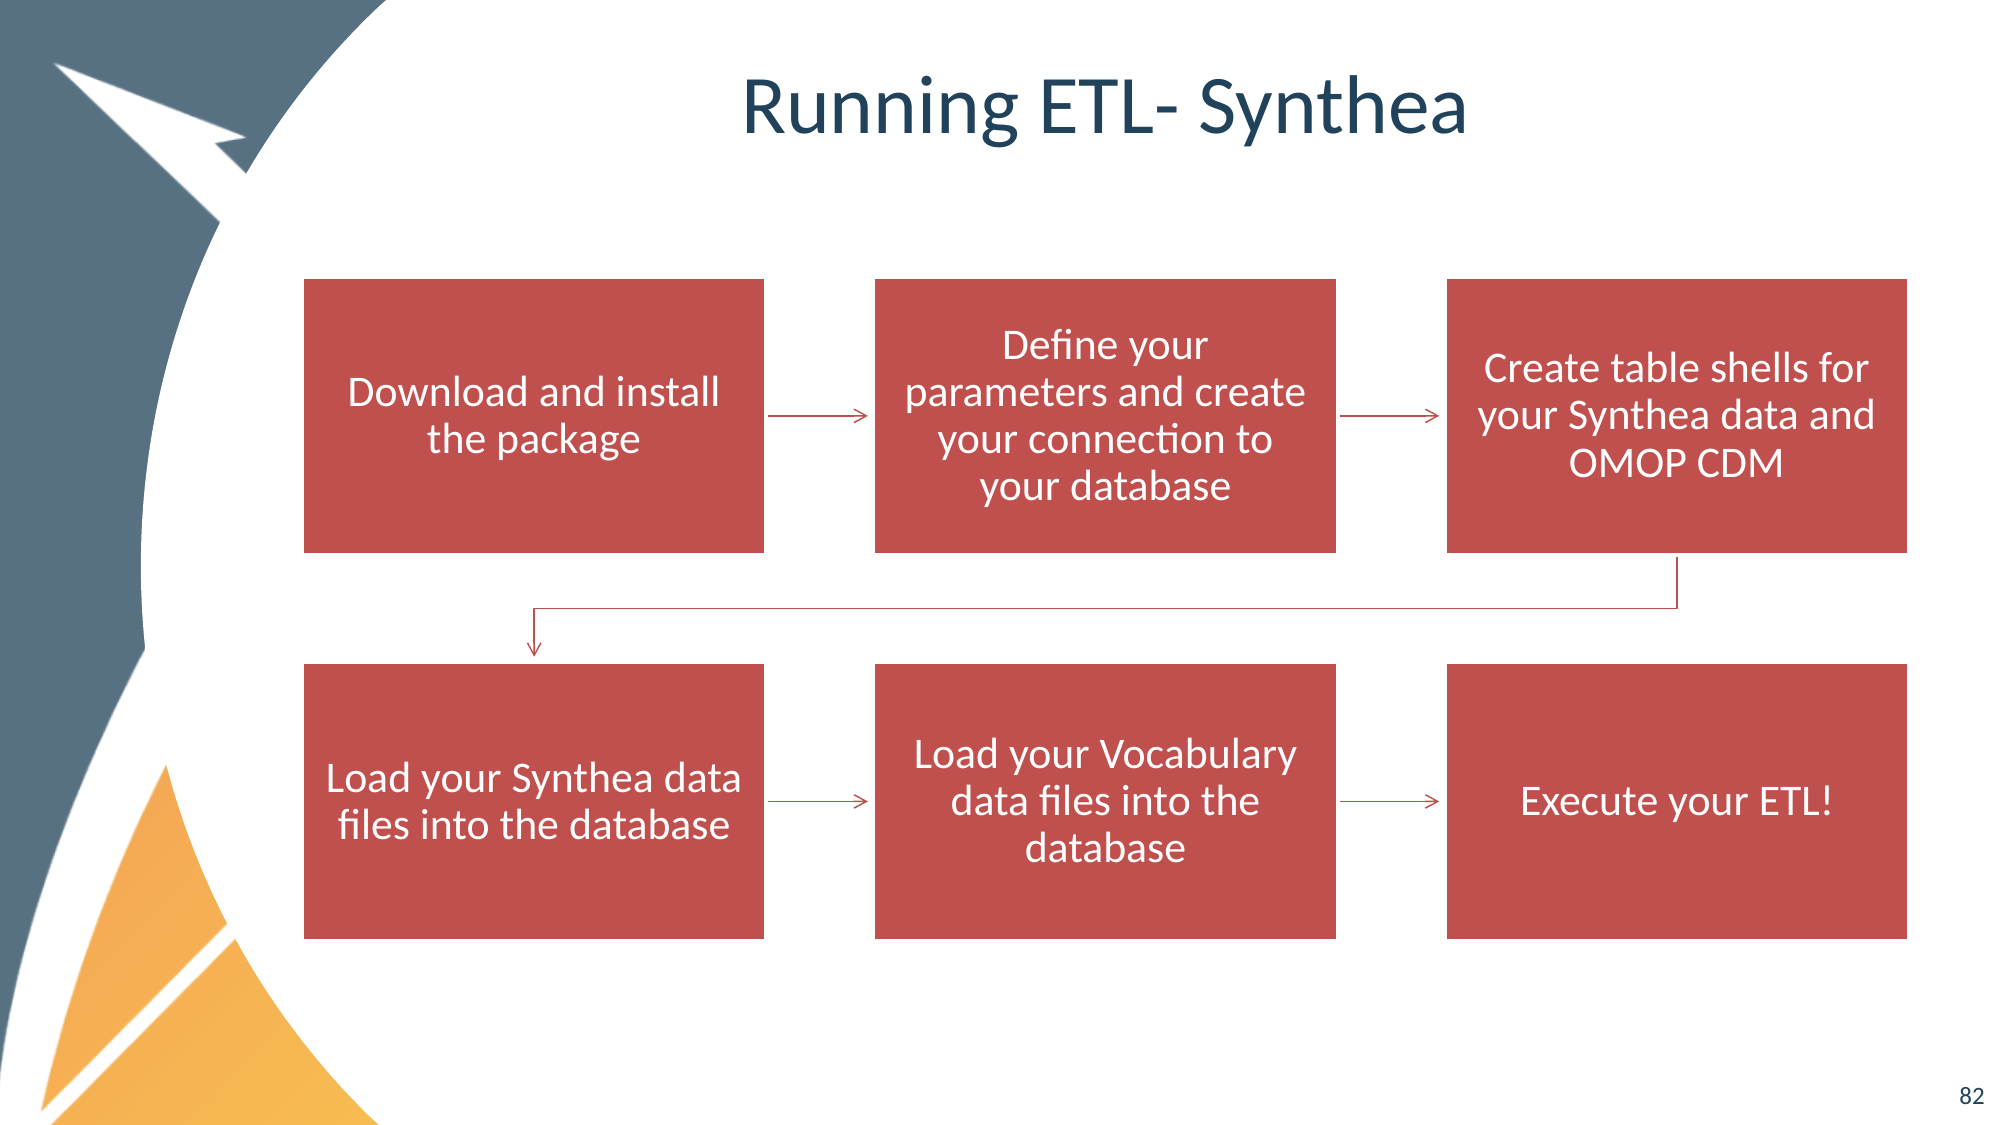

# Running ETL- Synthea

Download and install the package

Define your parameters and create your connection to your database

Create table shells for your Synthea data and OMOP CDM

Load your Synthea data files into the database

Load your Vocabulary data files into the database
Execute your ETL!
82